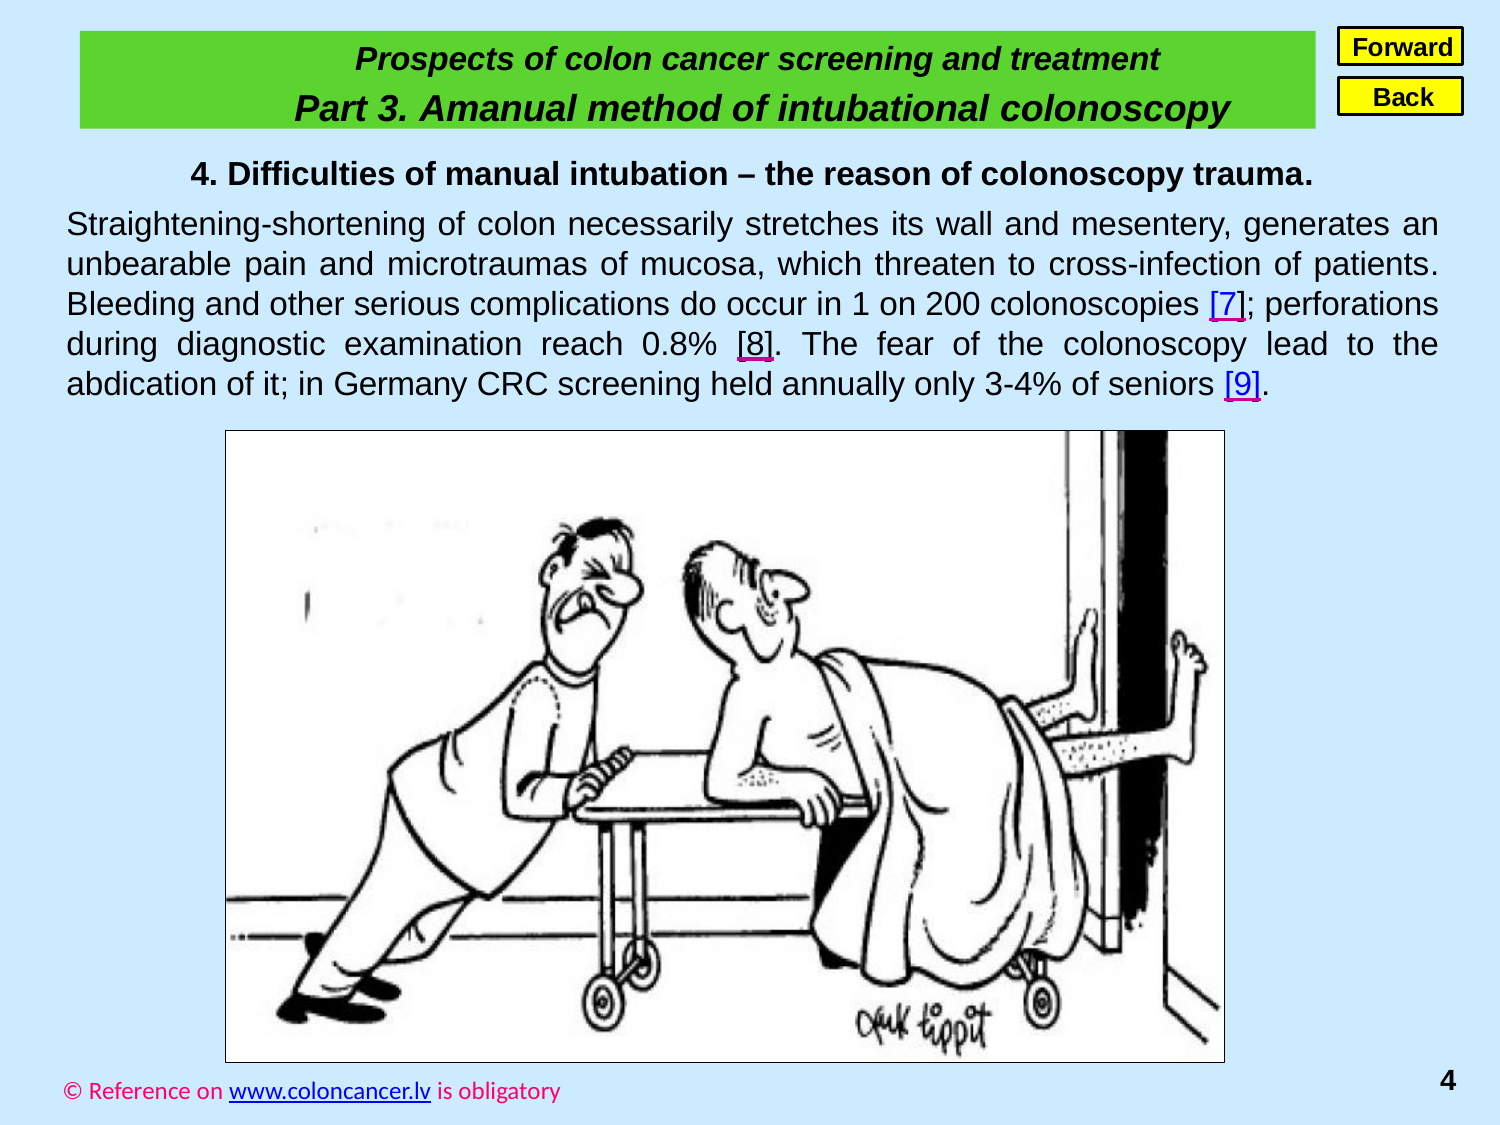

Forward

Prospects of colon cancer screening and treatment
Part 3. Amanual method of intubational colonoscopy
Back

4. Difficulties of manual intubation – the reason of colonoscopy trauma.
Straightening-shortening of colon necessarily stretches its wall and mesentery, generates an unbearable pain and microtraumas of mucosa, which threaten to cross-infection of patients. Bleeding and other serious complications do occur in 1 on 200 colonoscopies [7]; perforations during diagnostic examination reach 0.8% [8]. The fear of the colonoscopy lead to the abdication of it; in Germany CRC screening held annually only 3-4% of seniors [9].

4
© Reference on www.coloncancer.lv is obligatory